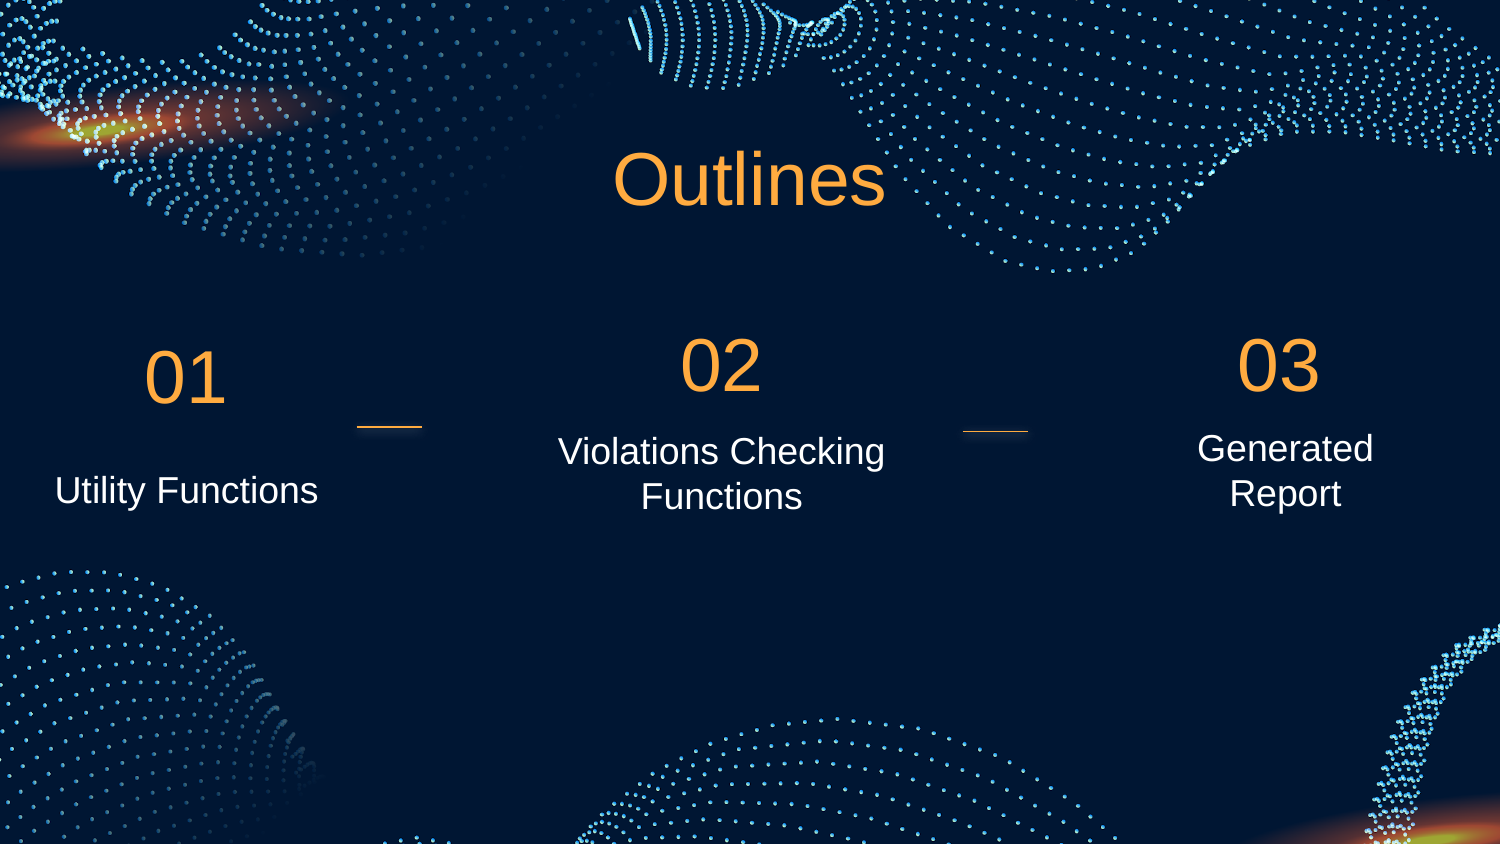

Outlines
02
03
01
# Violations Checking Functions
Utility Functions
Generated
Report